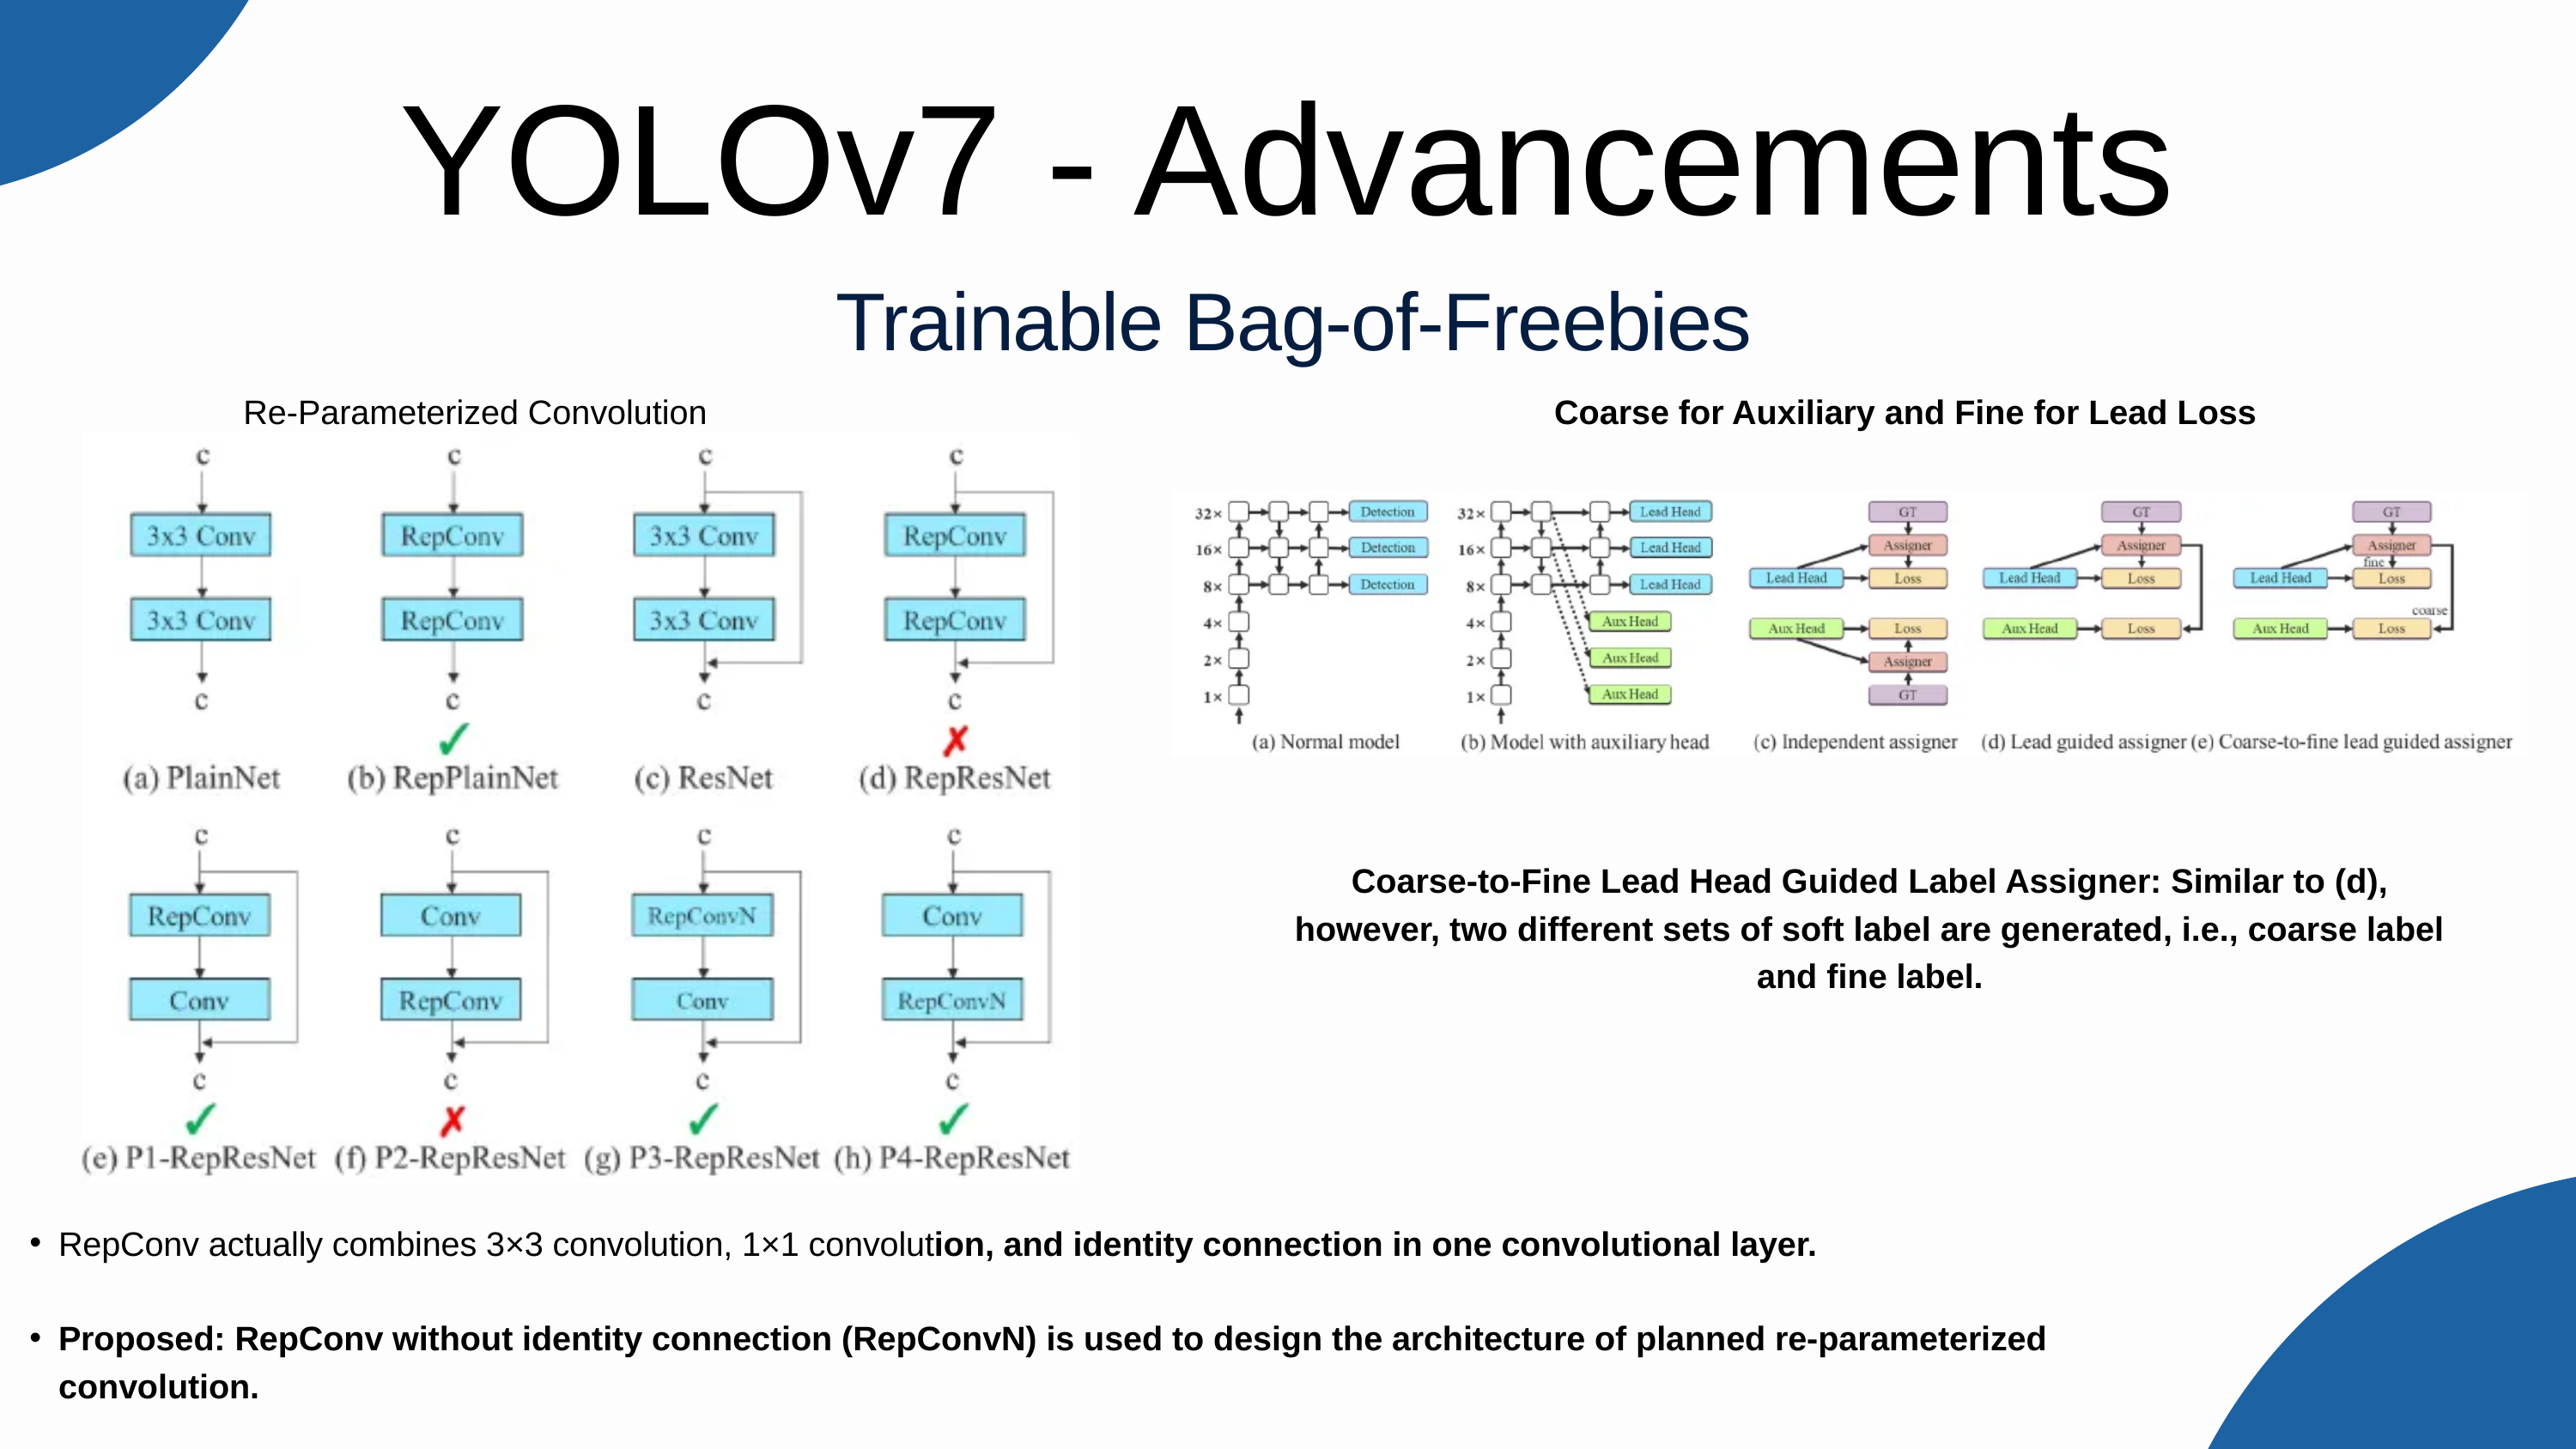

YOLOv7 - Advancements
Trainable Bag-of-Freebies

Re-Parameterized Convolution

Coarse for Auxiliary and Fine for Lead Loss

Coarse-to-Fine Lead Head Guided Label Assigner: Similar to (d), however, two different sets of soft label are generated, i.e., coarse label and fine label.

RepConv actually combines 3×3 convolution, 1×1 convolution, and identity connection in one convolutional layer.

Proposed: RepConv without identity connection (RepConvN) is used to design the architecture of planned re-parameterized convolution.